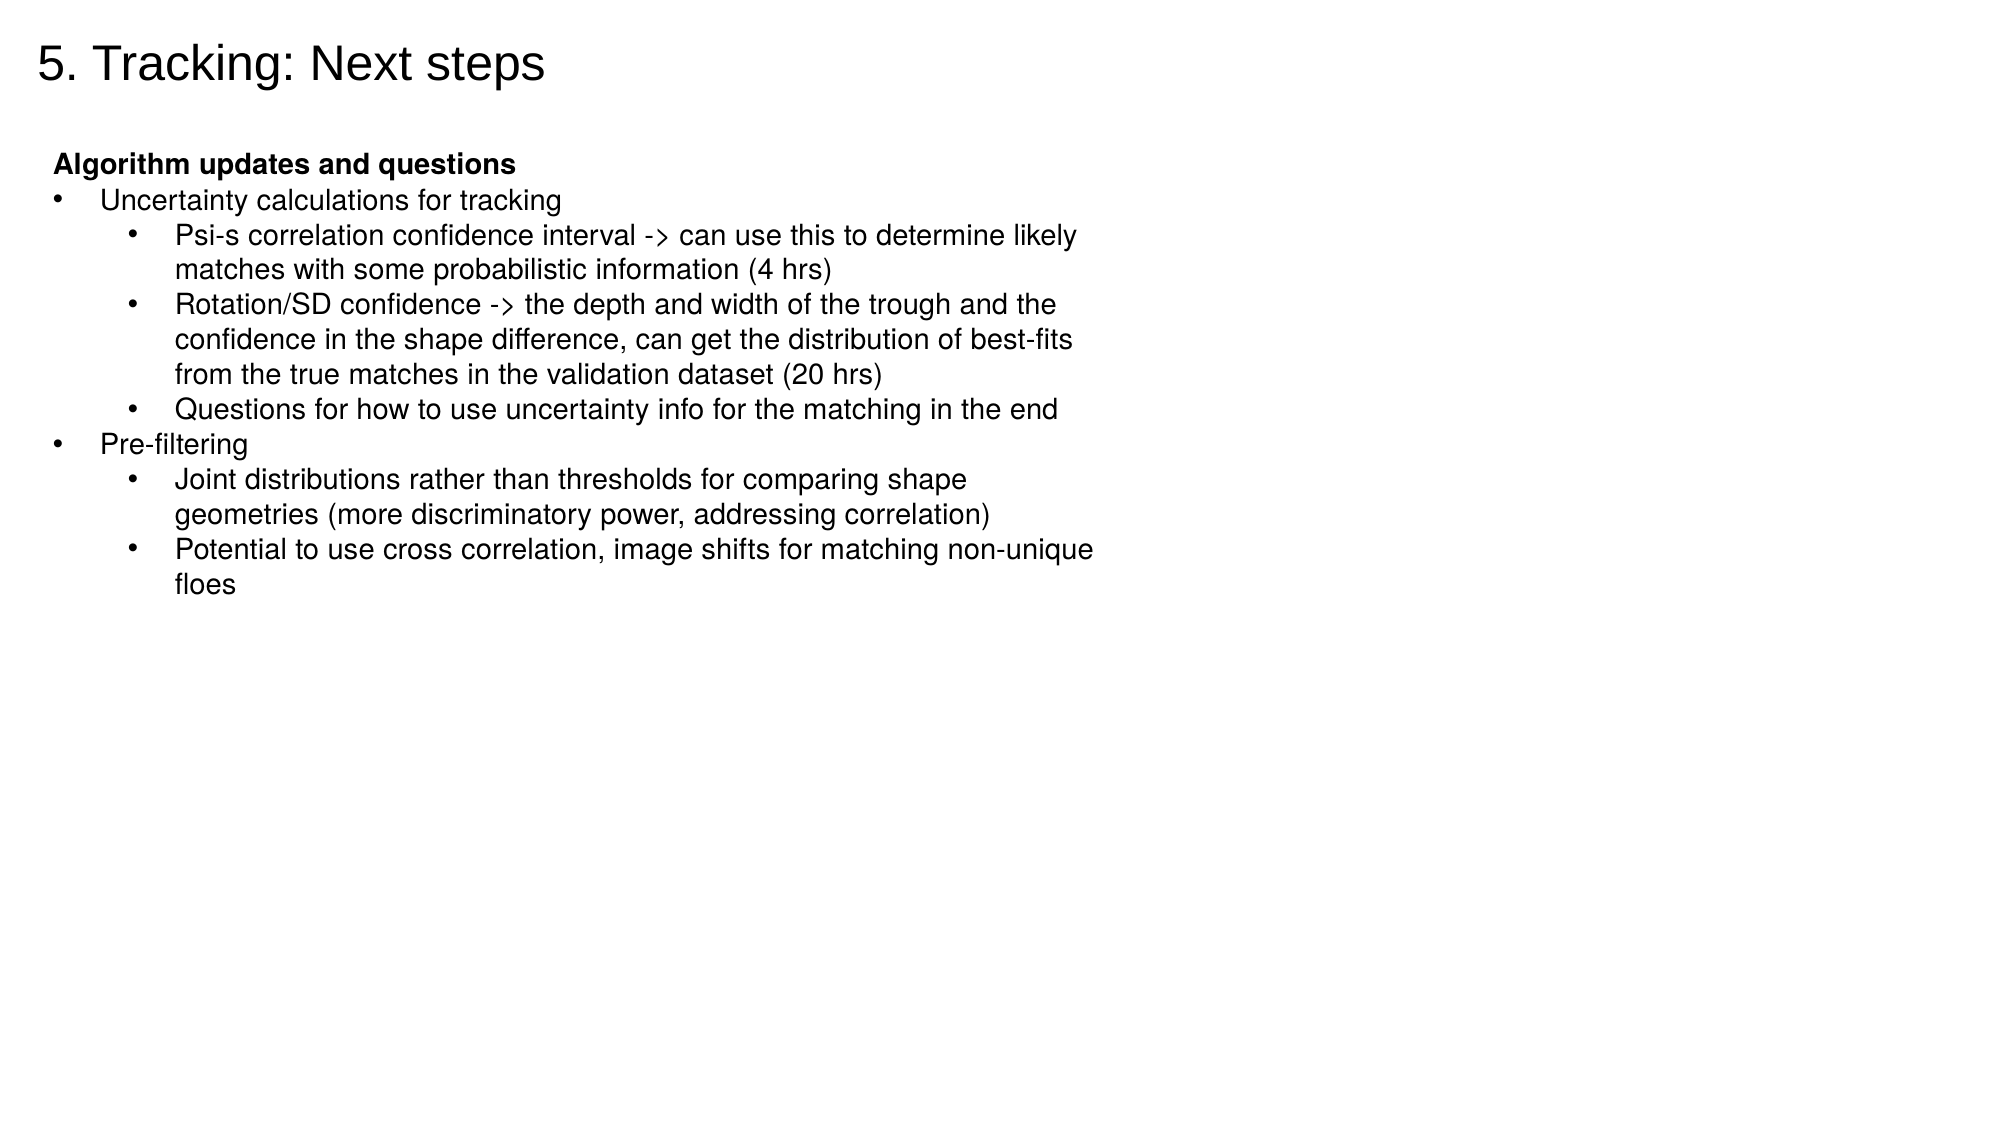

5. Tracking: Next steps
Algorithm updates and questions
Uncertainty calculations for tracking
Psi-s correlation confidence interval -> can use this to determine likely matches with some probabilistic information (4 hrs)
Rotation/SD confidence -> the depth and width of the trough and the confidence in the shape difference, can get the distribution of best-fits from the true matches in the validation dataset (20 hrs)
Questions for how to use uncertainty info for the matching in the end
Pre-filtering
Joint distributions rather than thresholds for comparing shape geometries (more discriminatory power, addressing correlation)
Potential to use cross correlation, image shifts for matching non-unique floes